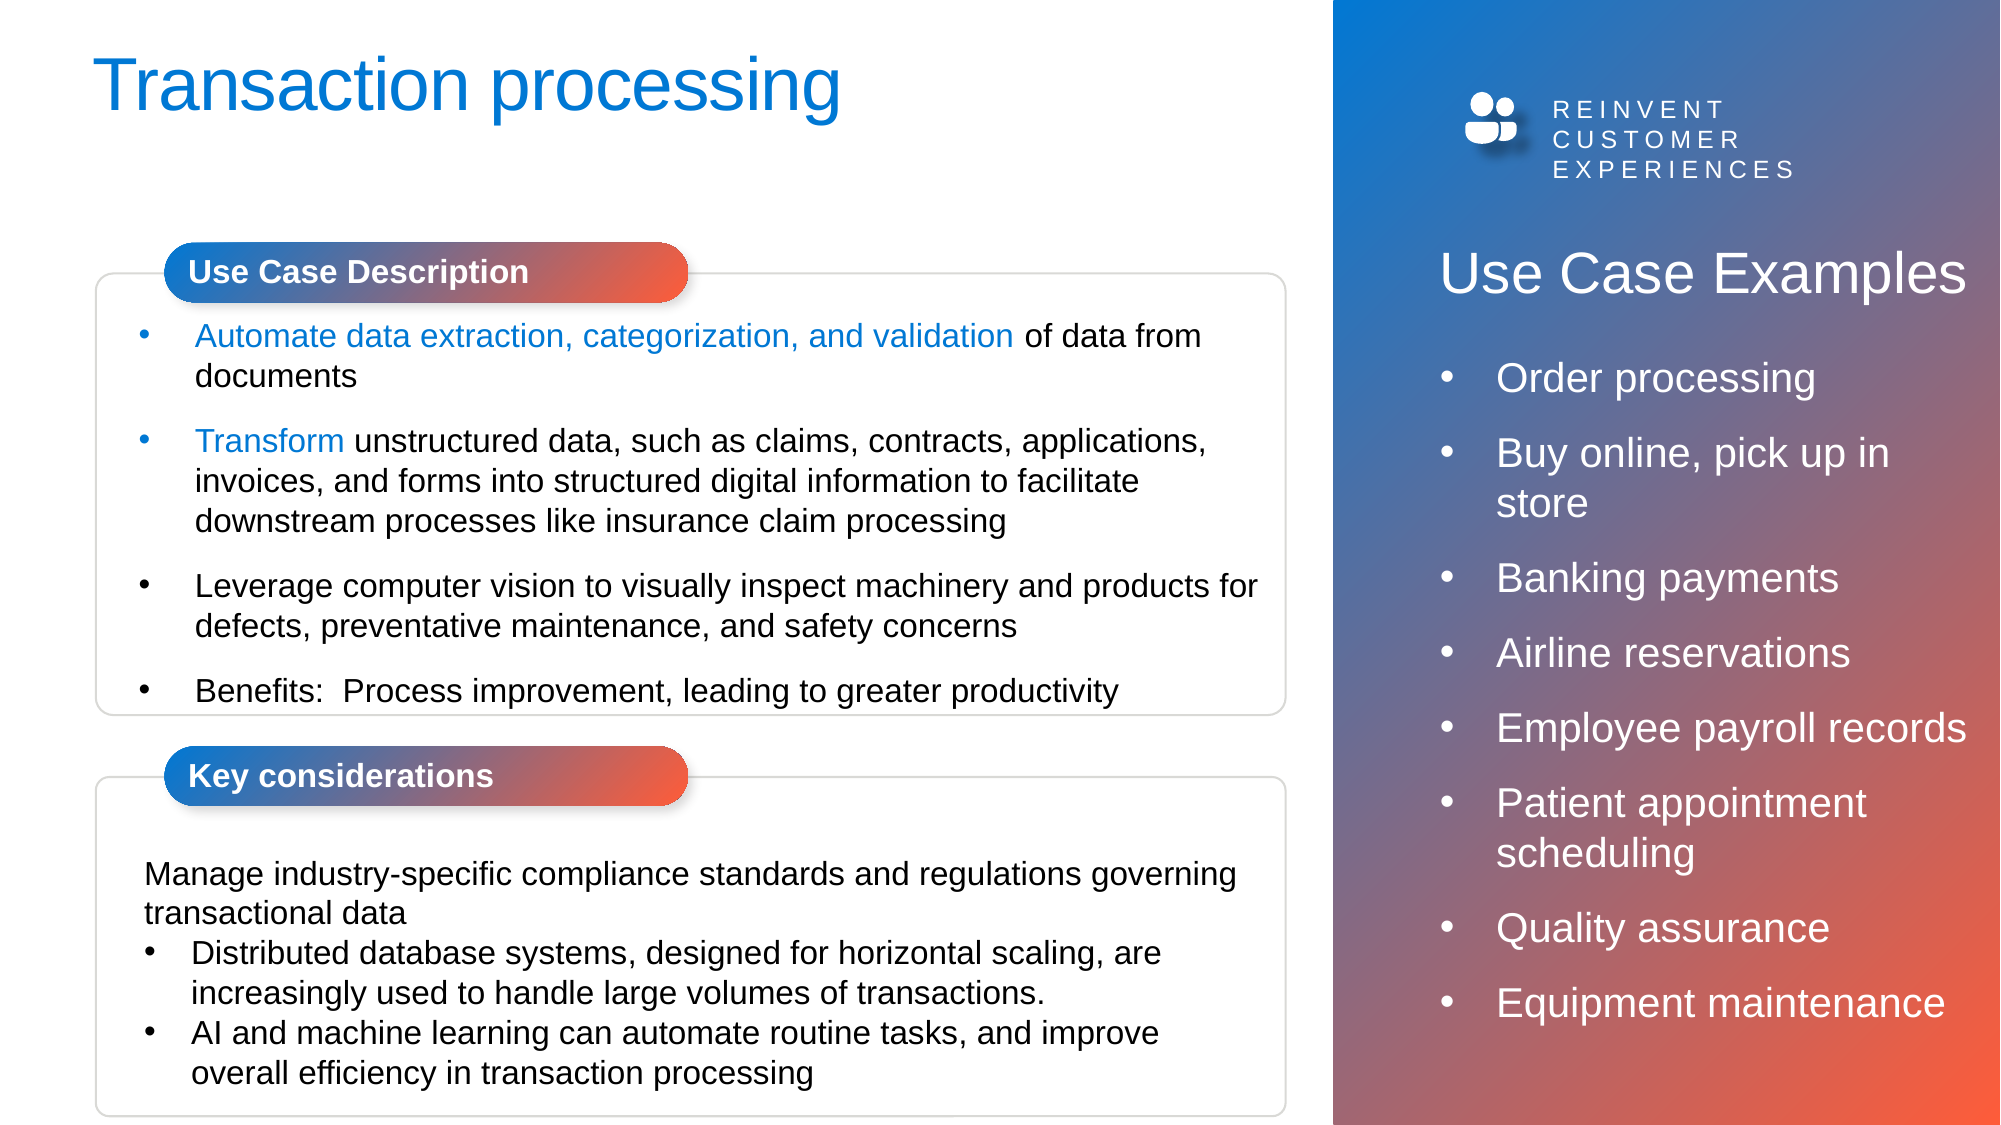

# Transaction processing

REINVENT CUSTOMER EXPERIENCES
Use Case Examples
Use Case Description

Automate data extraction, categorization, and validation of data from documents
Transform unstructured data, such as claims, contracts, applications, invoices, and forms into structured digital information to facilitate downstream processes like insurance claim processing
Leverage computer vision to visually inspect machinery and products for defects, preventative maintenance, and safety concerns
Benefits:  Process improvement, leading to greater productivity
Order processing
Buy online, pick up in store
Banking payments
Airline reservations
Employee payroll records
Patient appointment scheduling
Quality assurance
Equipment maintenance
Key considerations

Manage industry-specific compliance standards and regulations governing transactional data
Distributed database systems, designed for horizontal scaling, are increasingly used to handle large volumes of transactions.
AI and machine learning can automate routine tasks, and improve overall efficiency in transaction processing